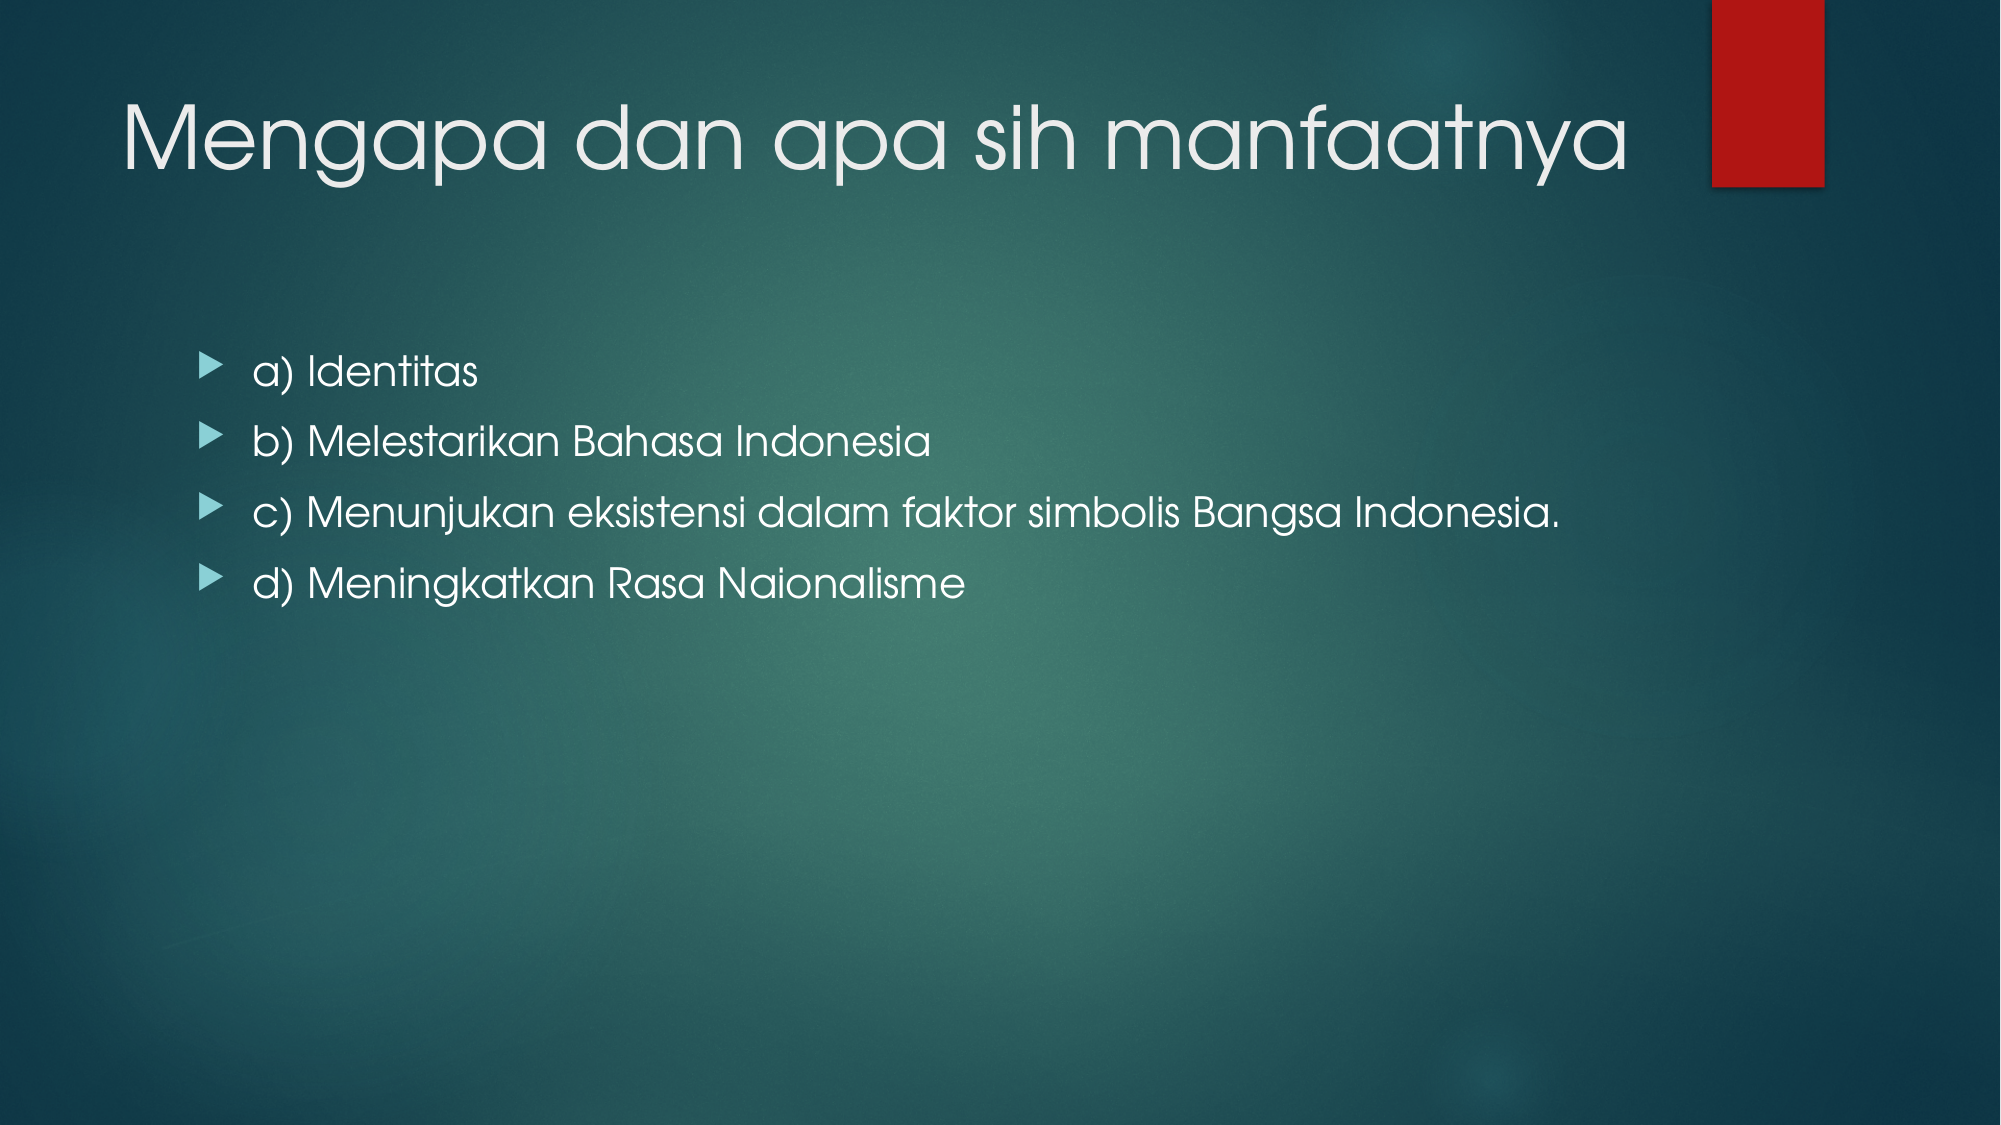

# Mengapa dan apa sih manfaatnya
a) Identitas
b) Melestarikan Bahasa Indonesia
c) Menunjukan eksistensi dalam faktor simbolis Bangsa Indonesia.
d) Meningkatkan Rasa Naionalisme